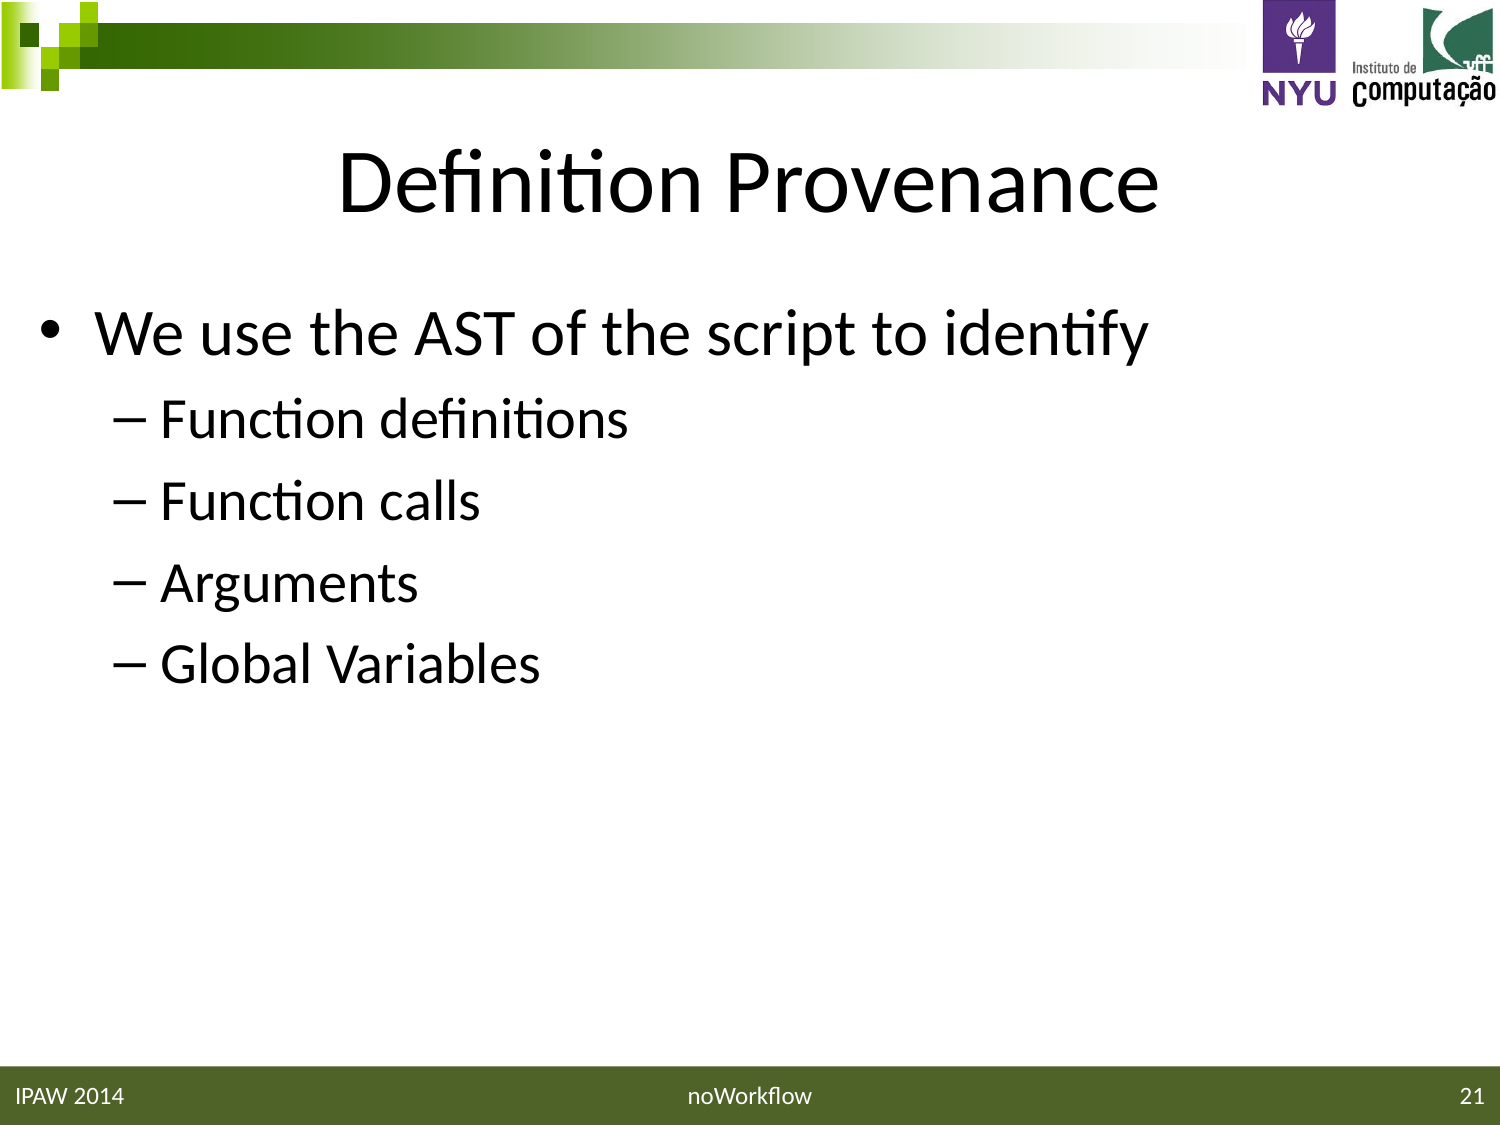

# Definition Provenance
We use the AST of the script to identify
Function definitions
Function calls
Arguments
Global Variables
IPAW 2014
noWorkflow
21